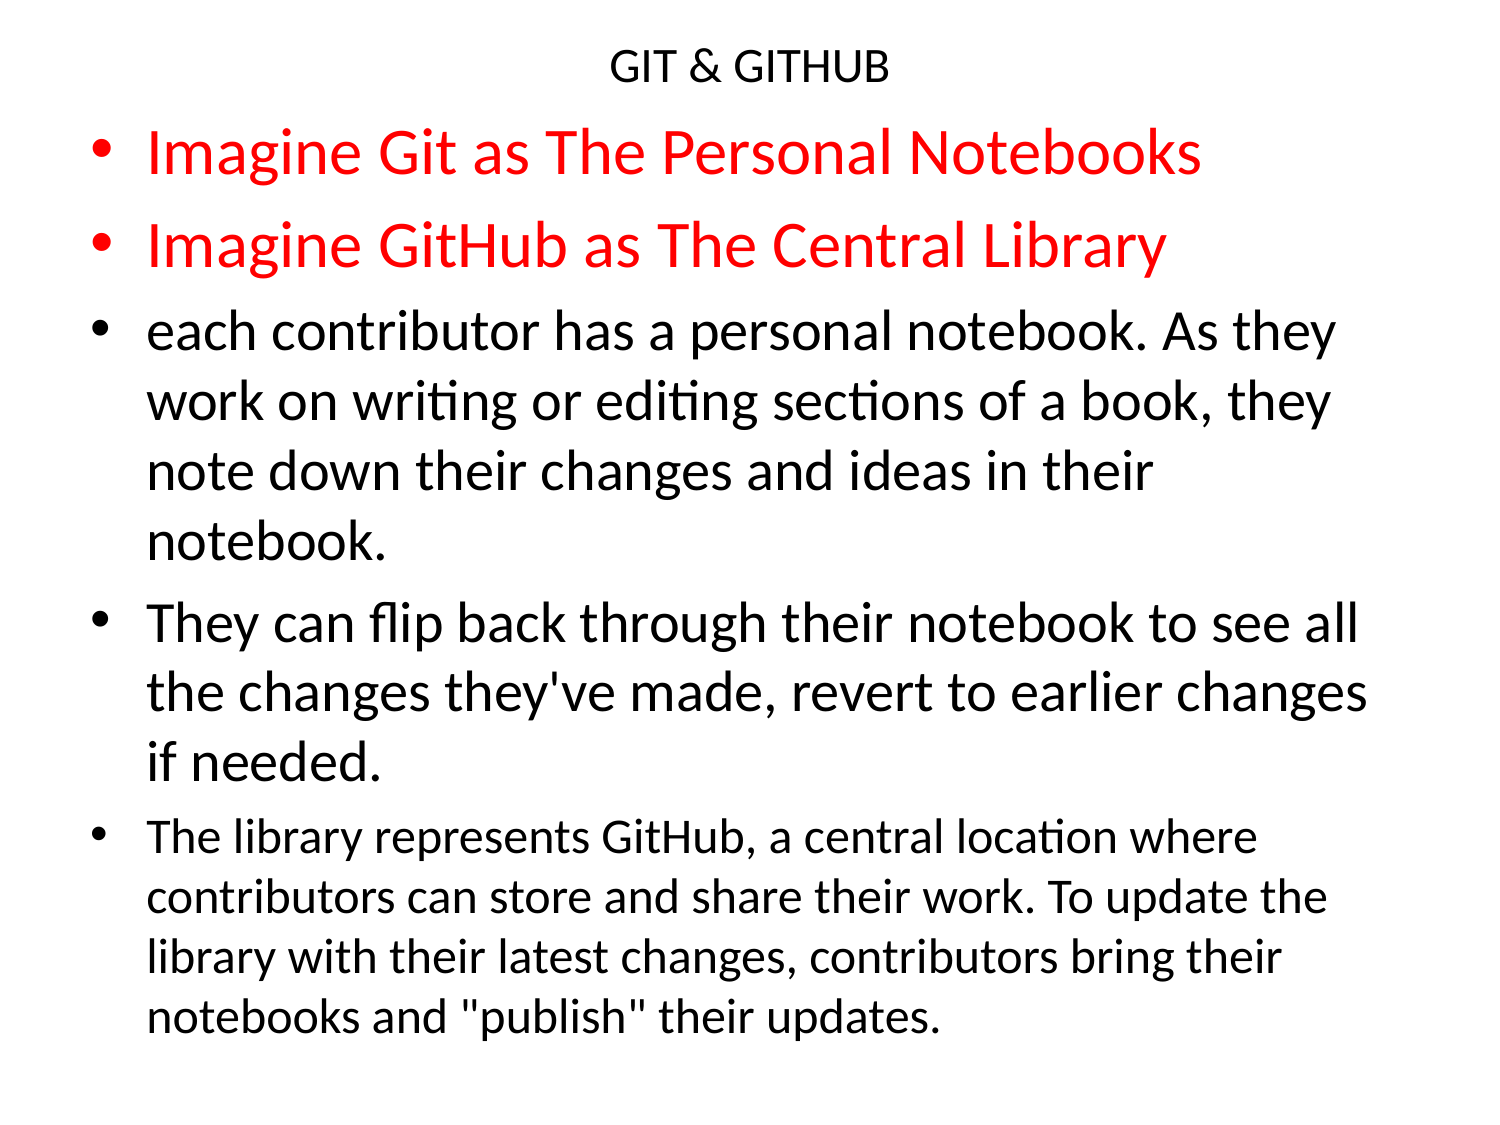

# GIT & GITHUB
Imagine Git as The Personal Notebooks
Imagine GitHub as The Central Library
each contributor has a personal notebook. As they work on writing or editing sections of a book, they note down their changes and ideas in their notebook.
They can flip back through their notebook to see all the changes they've made, revert to earlier changes if needed.
The library represents GitHub, a central location where contributors can store and share their work. To update the library with their latest changes, contributors bring their notebooks and "publish" their updates.